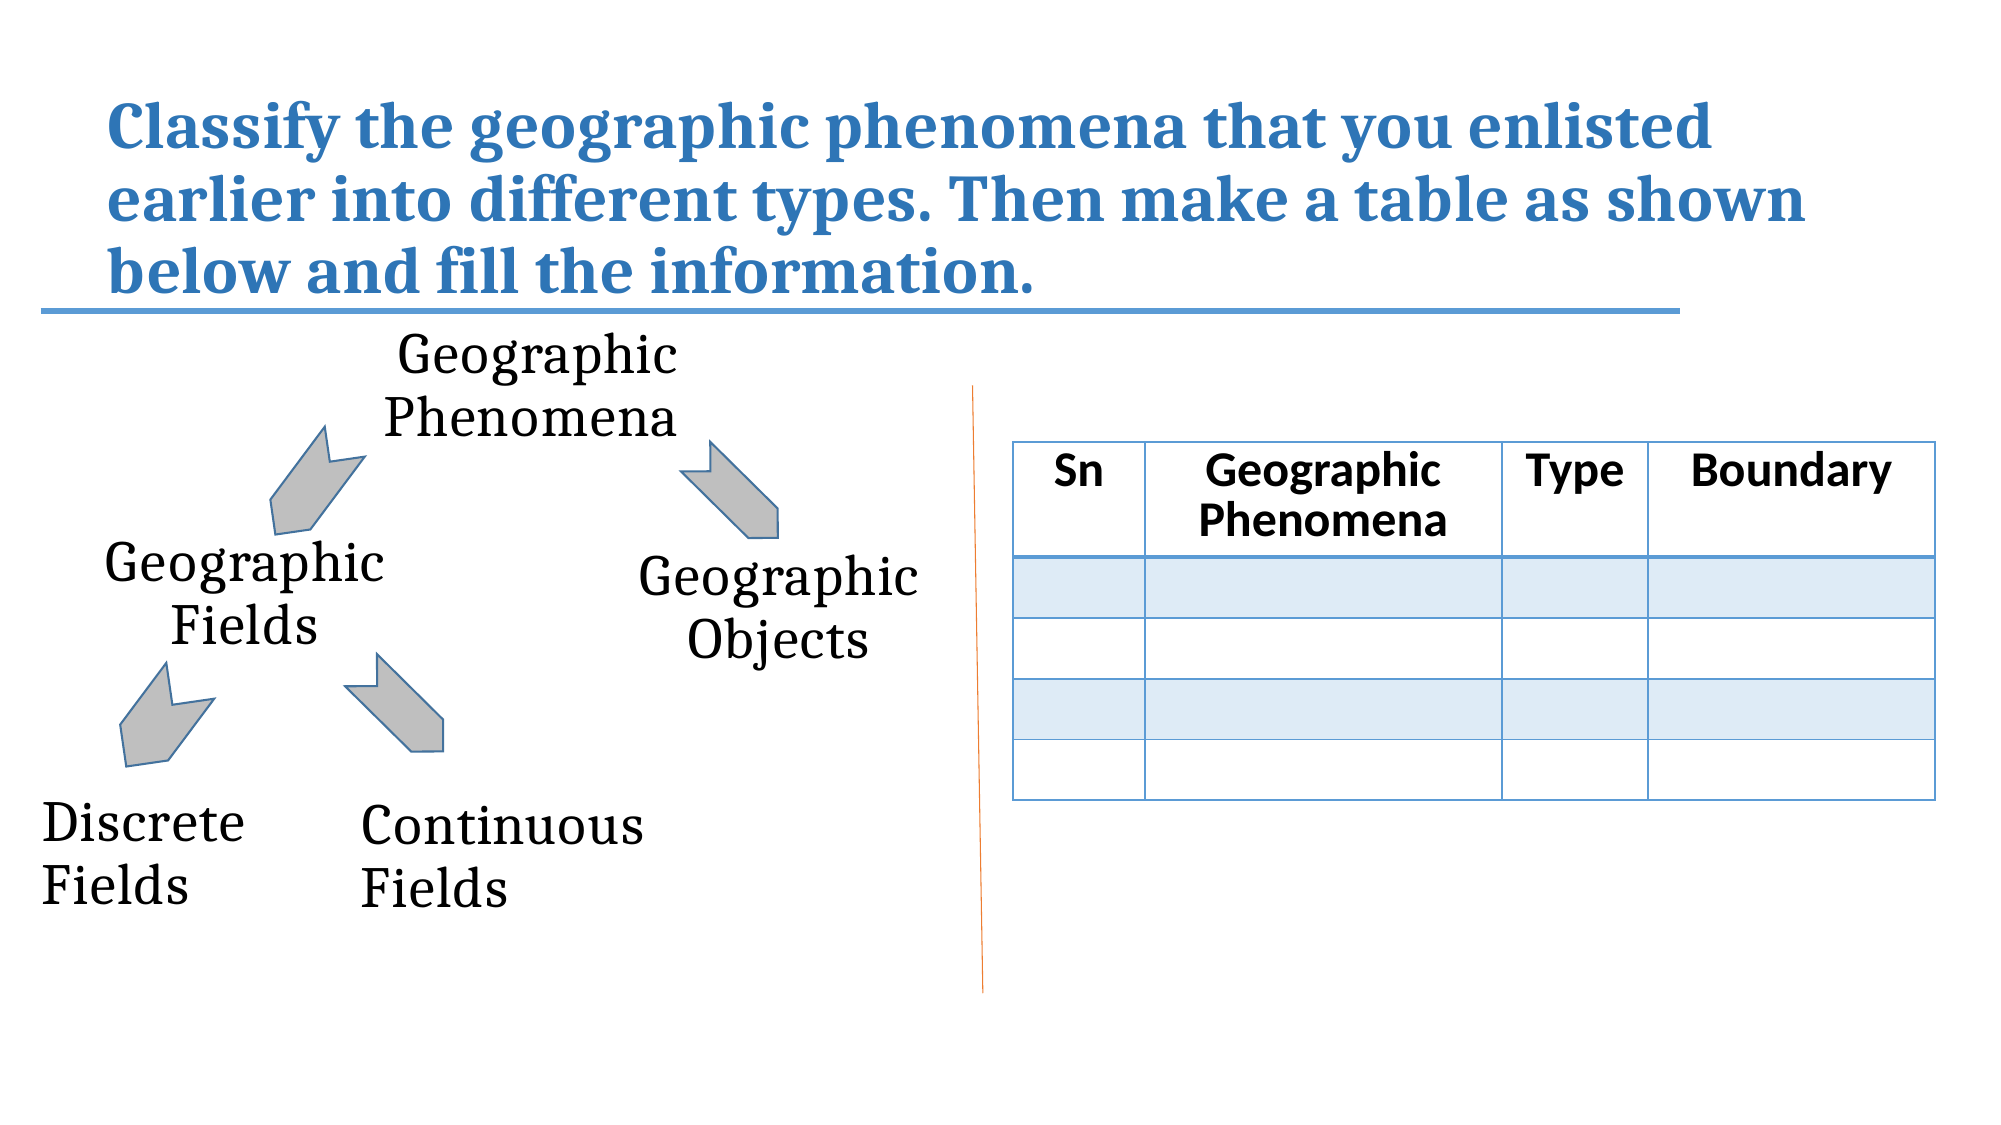

# Classify the geographic phenomena that you enlisted earlier into different types. Then make a table as shown below and fill the information.
Geographic Phenomena
| Sn | Geographic Phenomena | Type | Boundary |
| --- | --- | --- | --- |
|  |  |  |  |
|  |  |  |  |
|  |  |  |  |
|  |  |  |  |

Geographic
Objects
Geographic
Fields

Discrete Fields
Continuous Fields